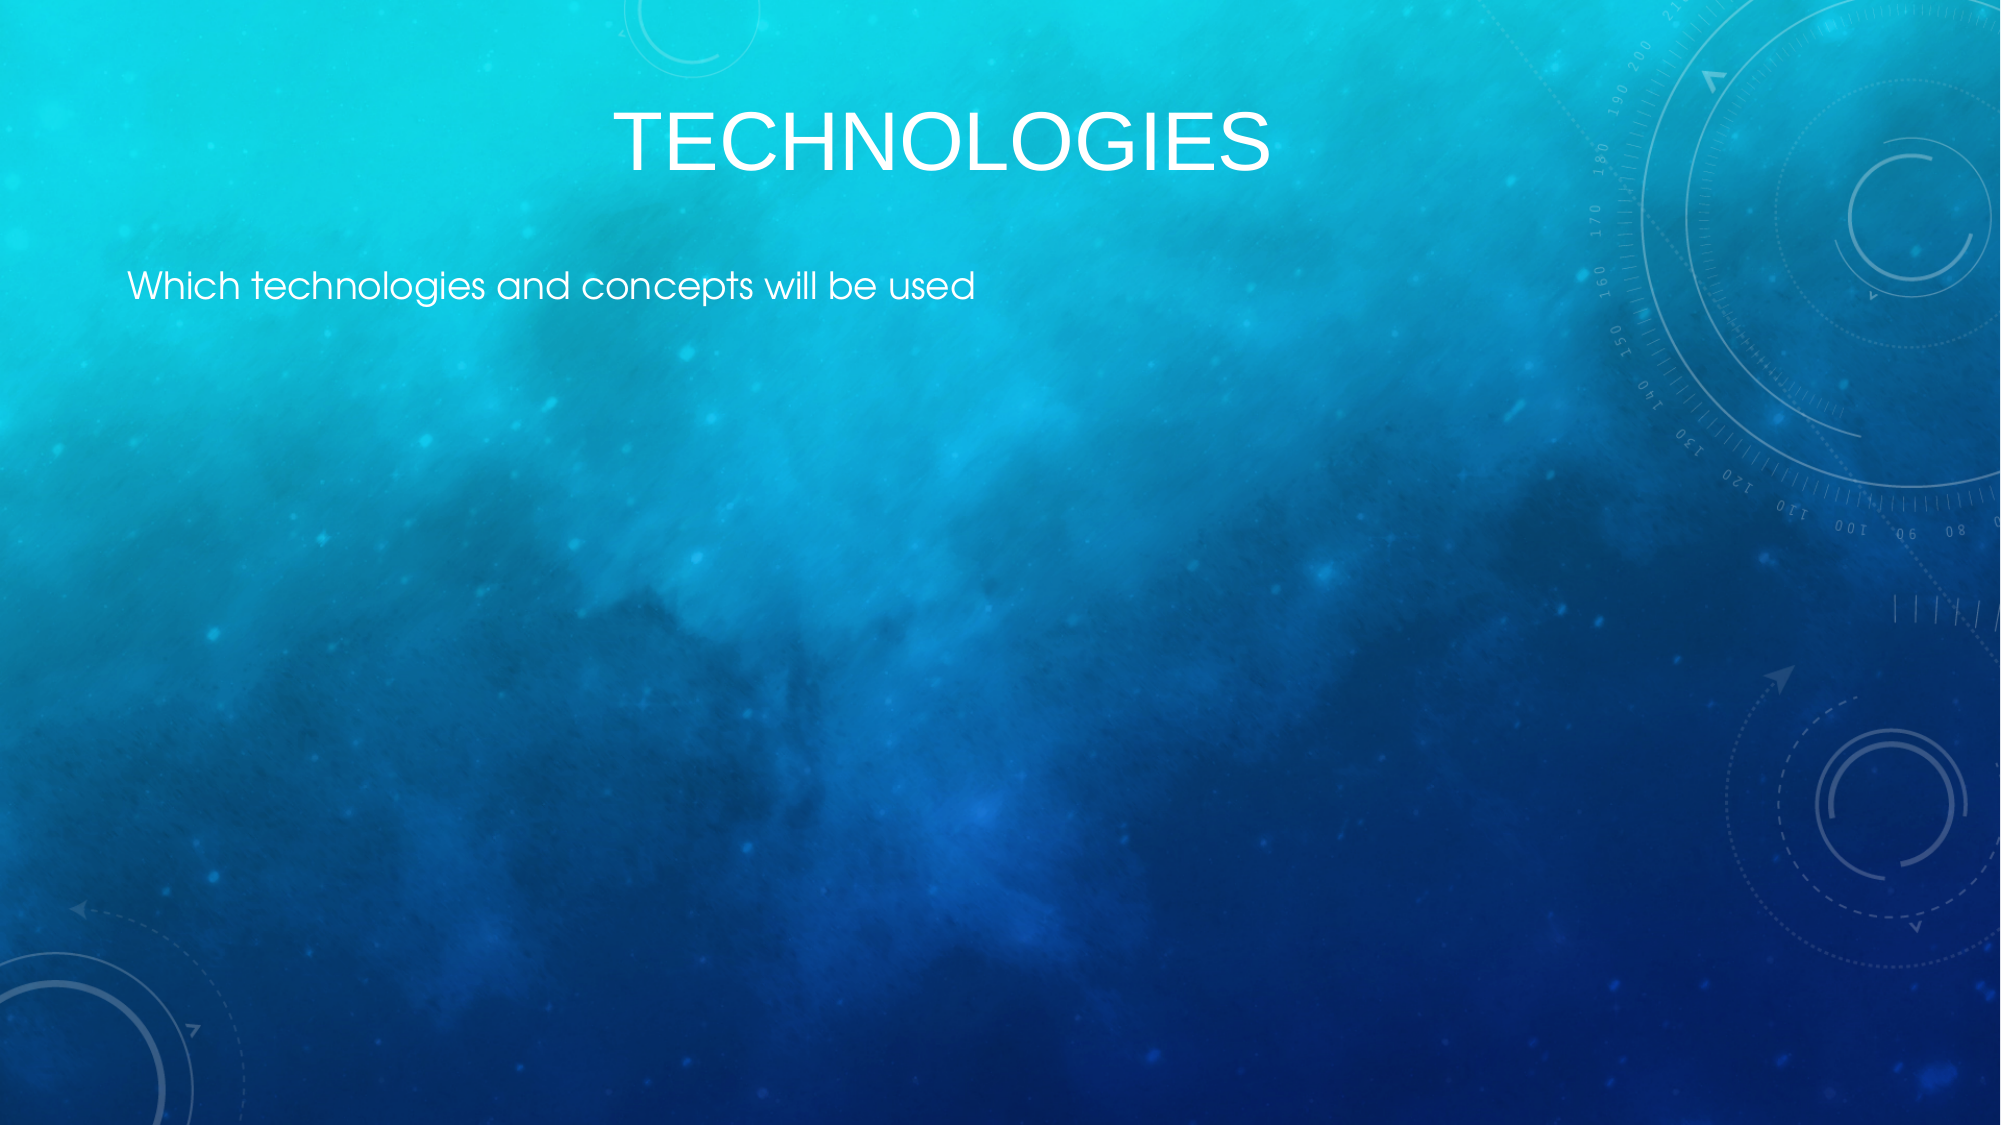

# Technologies
Which technologies and concepts will be used